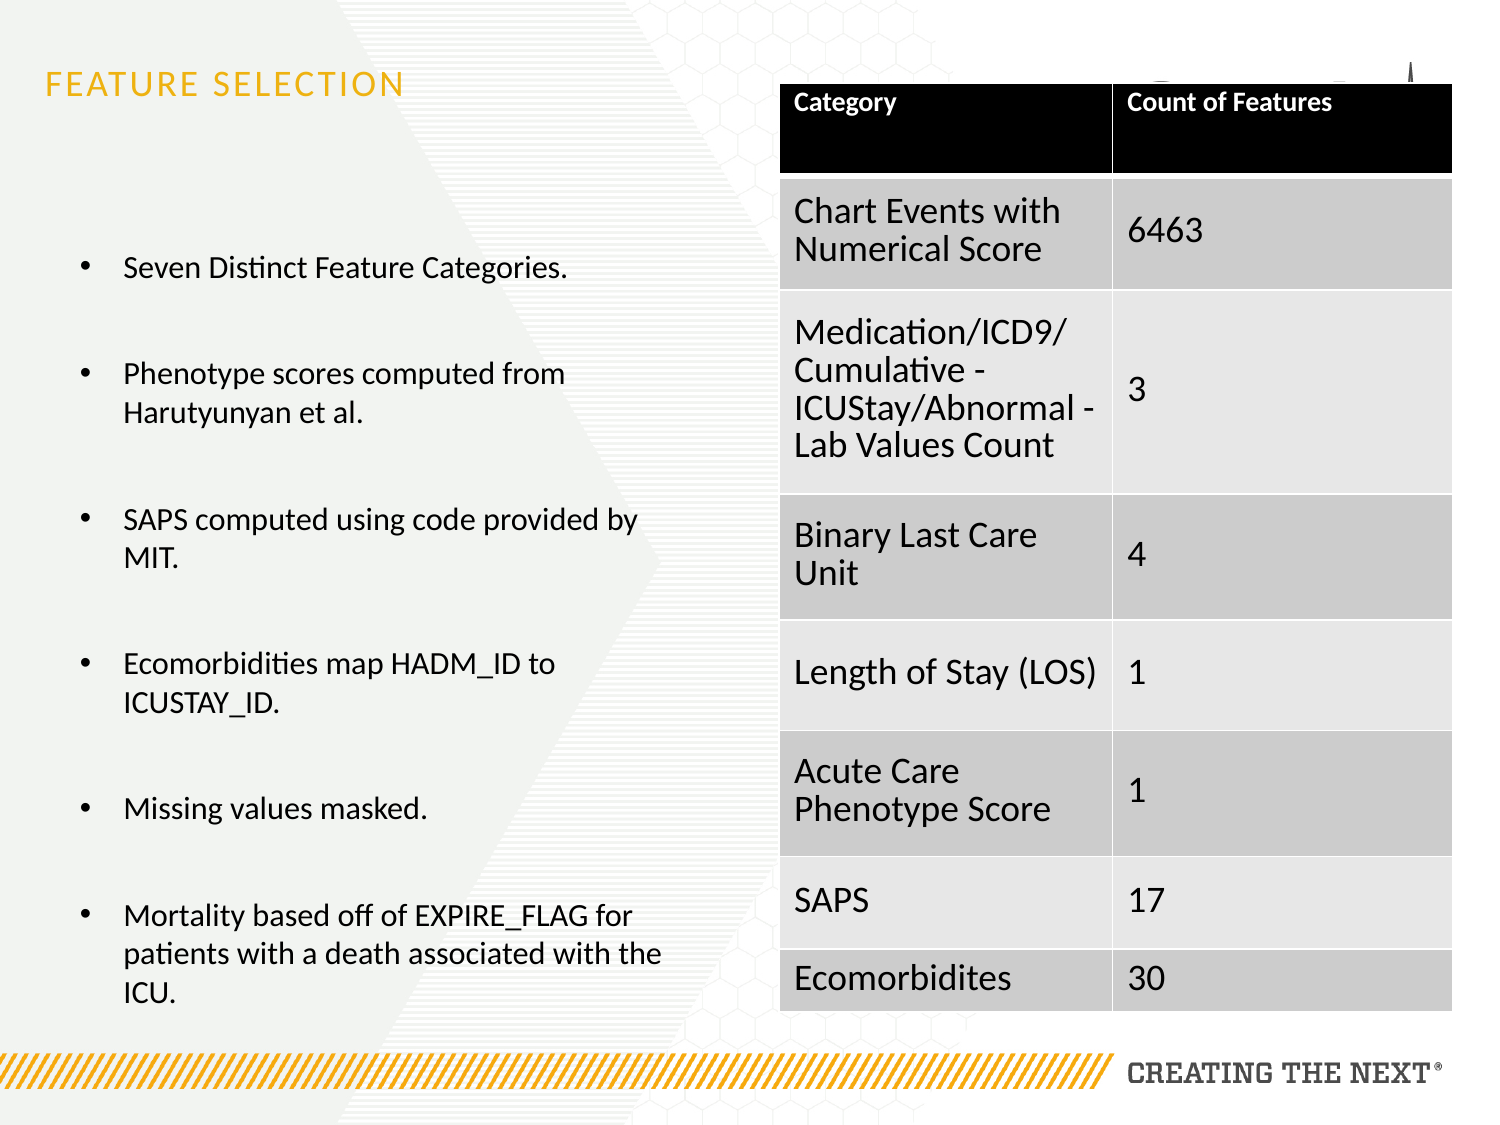

# Feature Selection
| Category | Count of Features |
| --- | --- |
| Chart Events with Numerical Score | 6463 |
| Medication/ICD9/ Cumulative -ICUStay/Abnormal - Lab Values Count | 3 |
| Binary Last Care Unit | 4 |
| Length of Stay (LOS) | 1 |
| Acute Care Phenotype Score | 1 |
| SAPS | 17 |
| Ecomorbidites | 30 |
Seven Distinct Feature Categories.

Phenotype scores computed from Harutyunyan et al.

SAPS computed using code provided by MIT.

Ecomorbidities map HADM_ID to ICUSTAY_ID.

Missing values masked.

Mortality based off of EXPIRE_FLAG for patients with a death associated with the ICU.